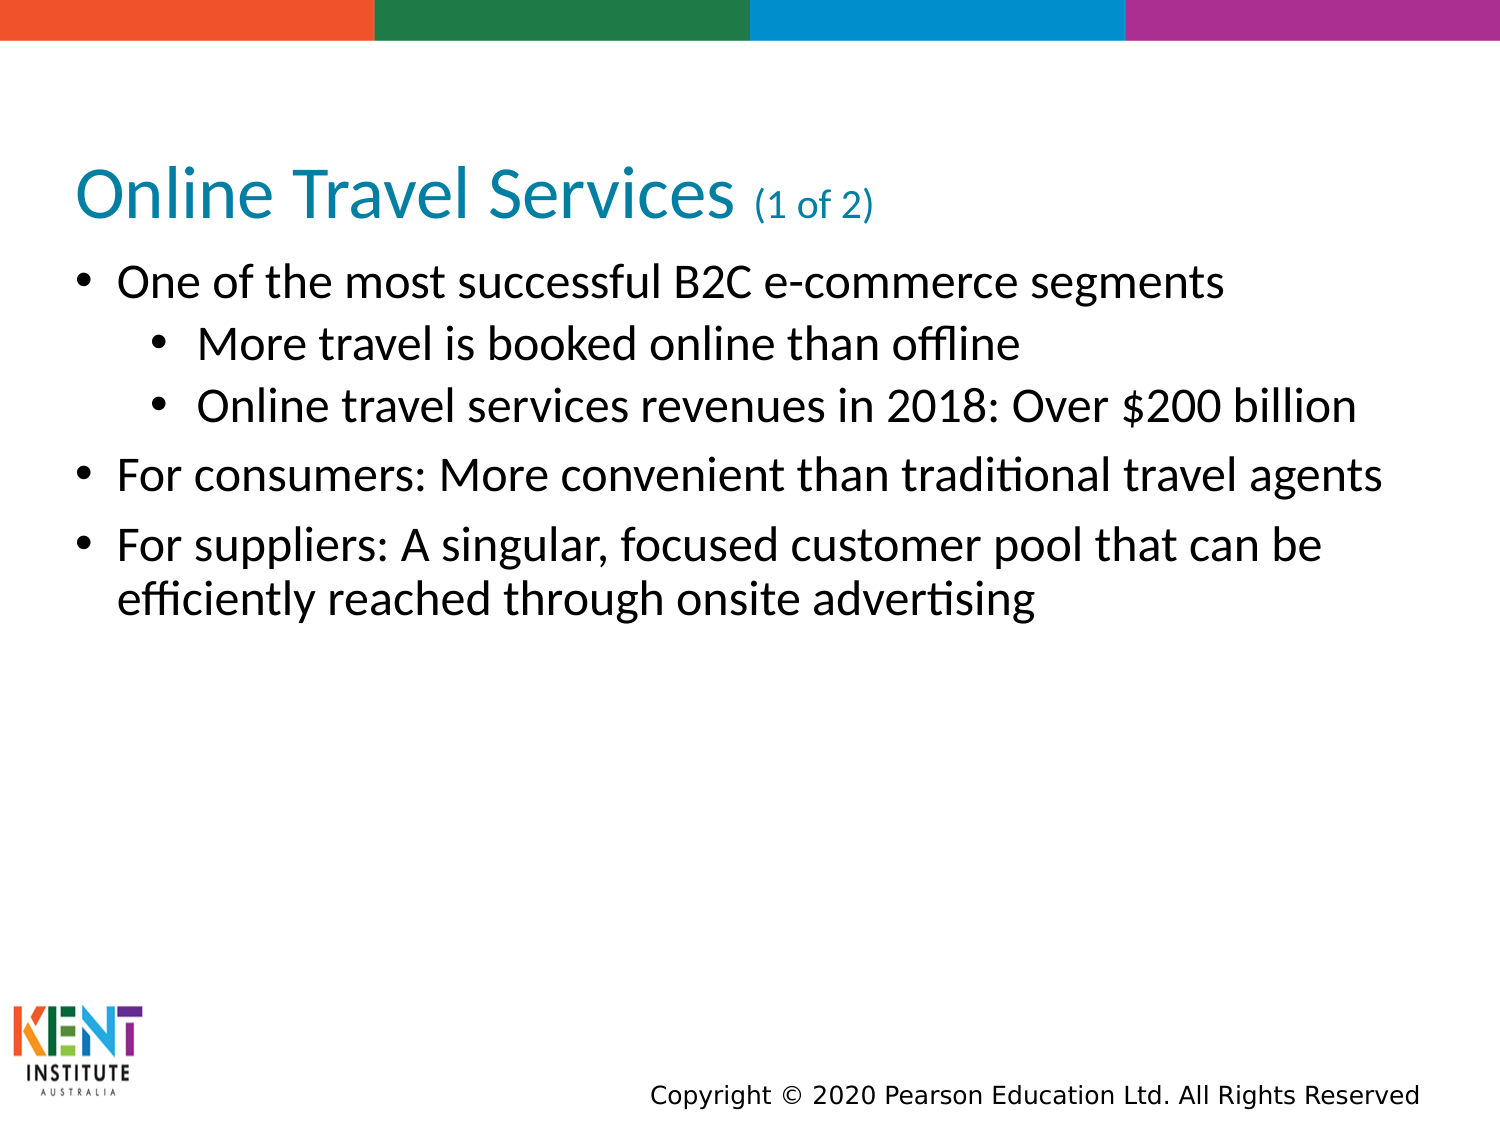

# Online Travel Services (1 of 2)
One of the most successful B2C e-commerce segments
More travel is booked online than offline
Online travel services revenues in 2018: Over $200 billion
For consumers: More convenient than traditional travel agents
For suppliers: A singular, focused customer pool that can be efficiently reached through onsite advertising